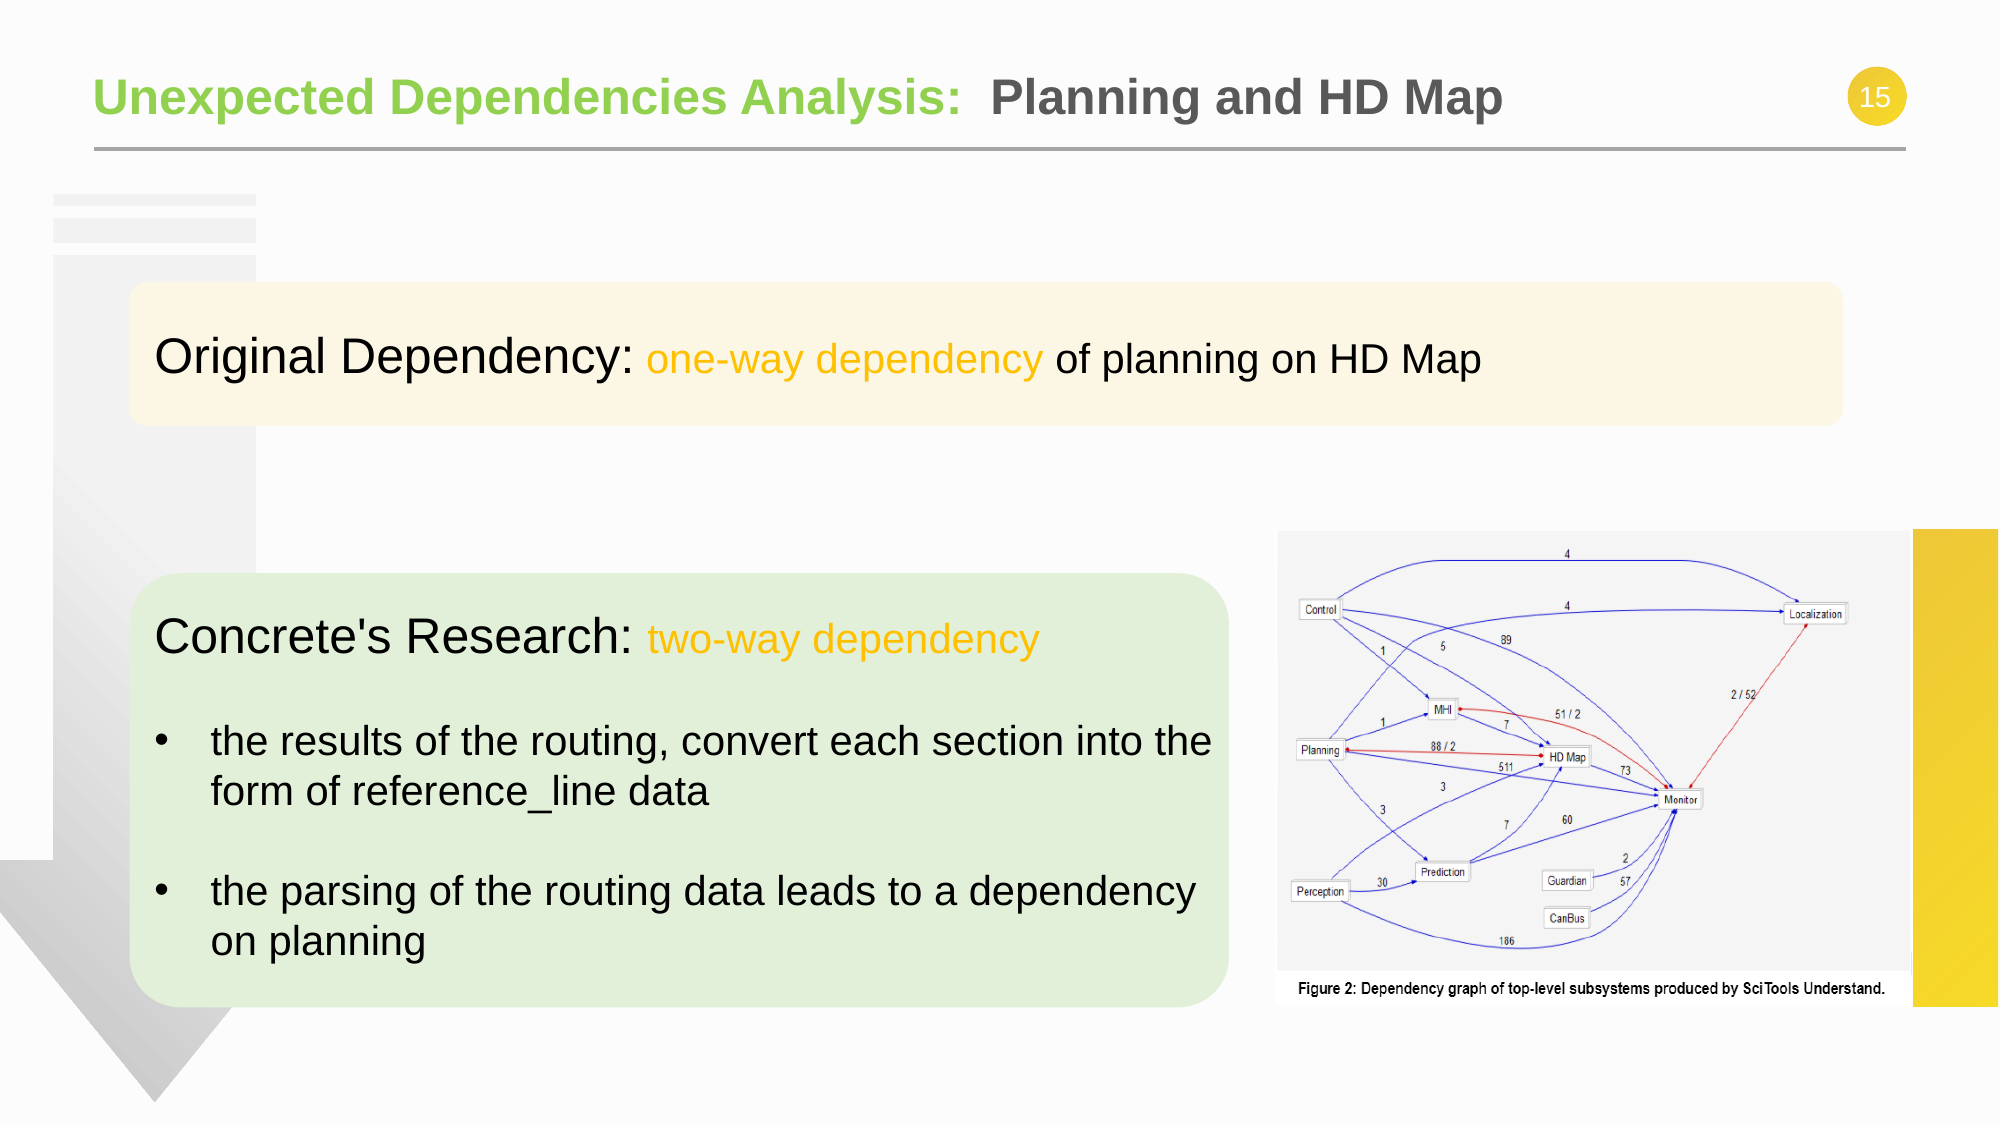

Unexpected Dependencies Analysis:  Planning and HD Map

Original Dependency: one-way dependency of planning on HD Map

Concrete's Research: two-way dependency

the results of the routing, convert each section into the form of reference_line data

the parsing of the routing data leads to a dependency on planning